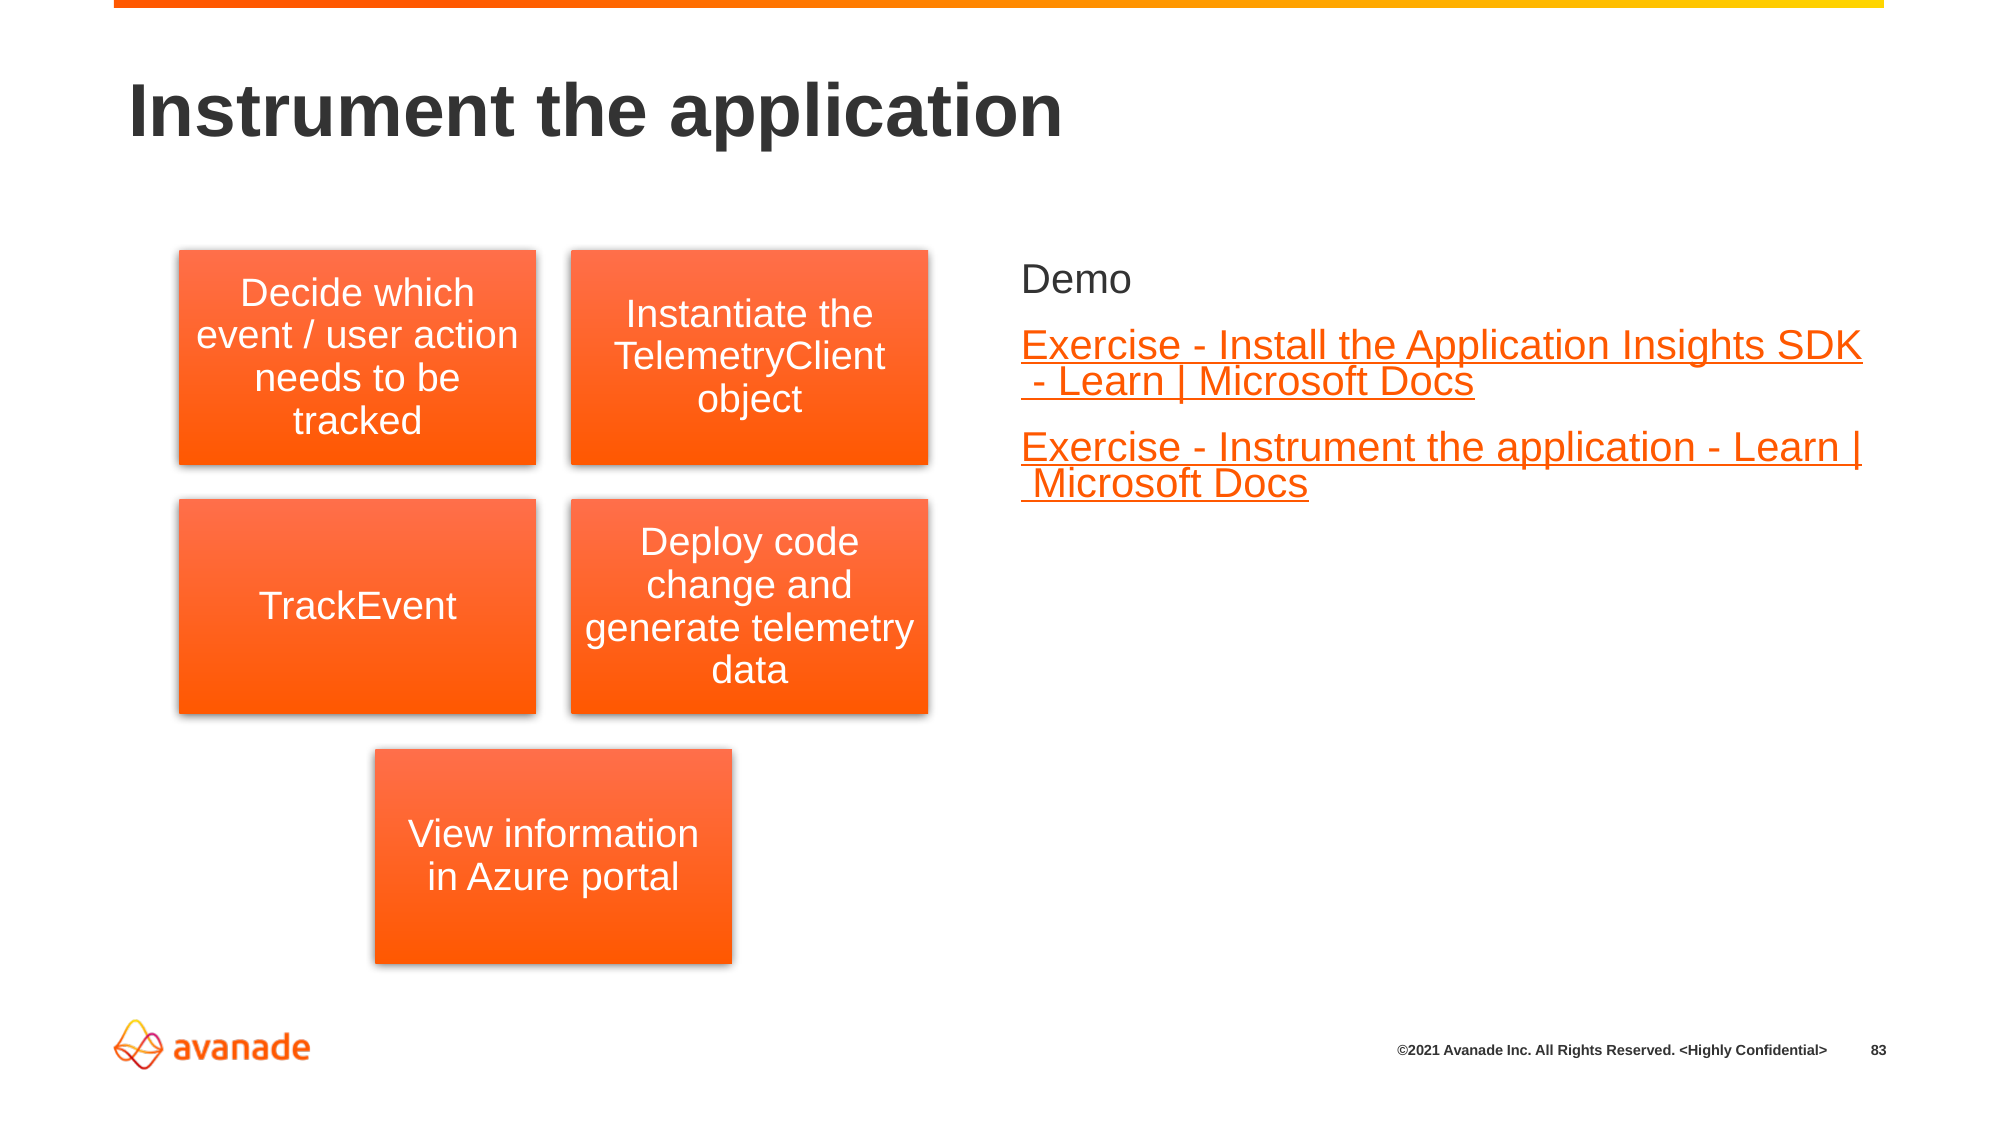

# Instrument the application
Decide which event / user action needs to be tracked
Instantiate the TelemetryClient object
TrackEvent
Deploy code change and generate telemetry data
View information in Azure portal
Demo
Exercise - Install the Application Insights SDK - Learn | Microsoft Docs
Exercise - Instrument the application - Learn | Microsoft Docs